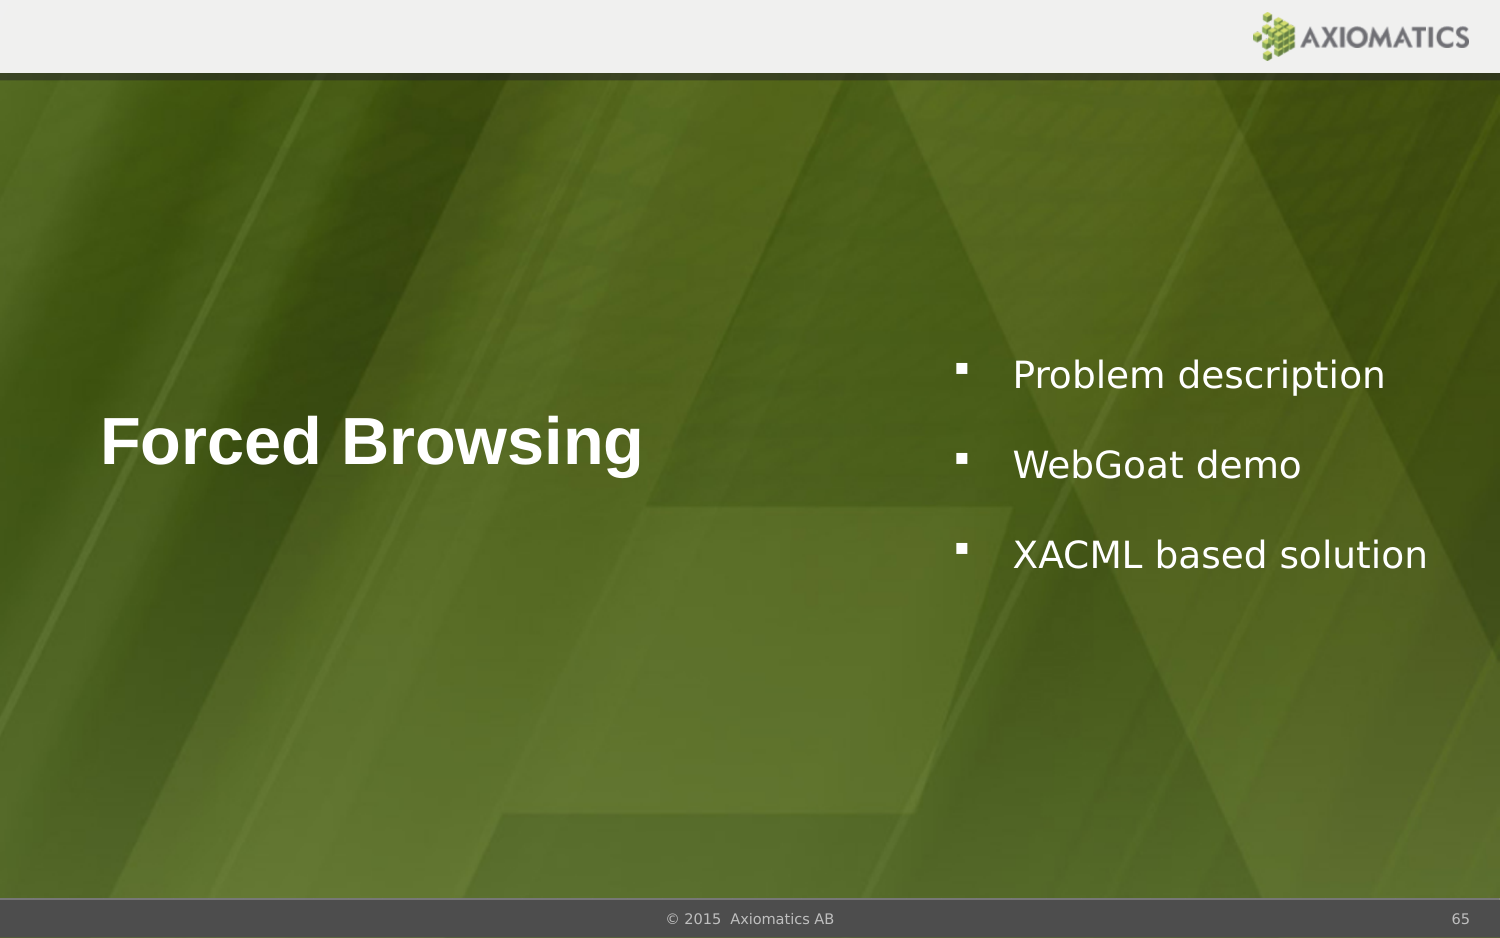

Problem description

WebGoat demo

XACML based solution
# Forced Browsing
© 2015  Axiomatics AB
65